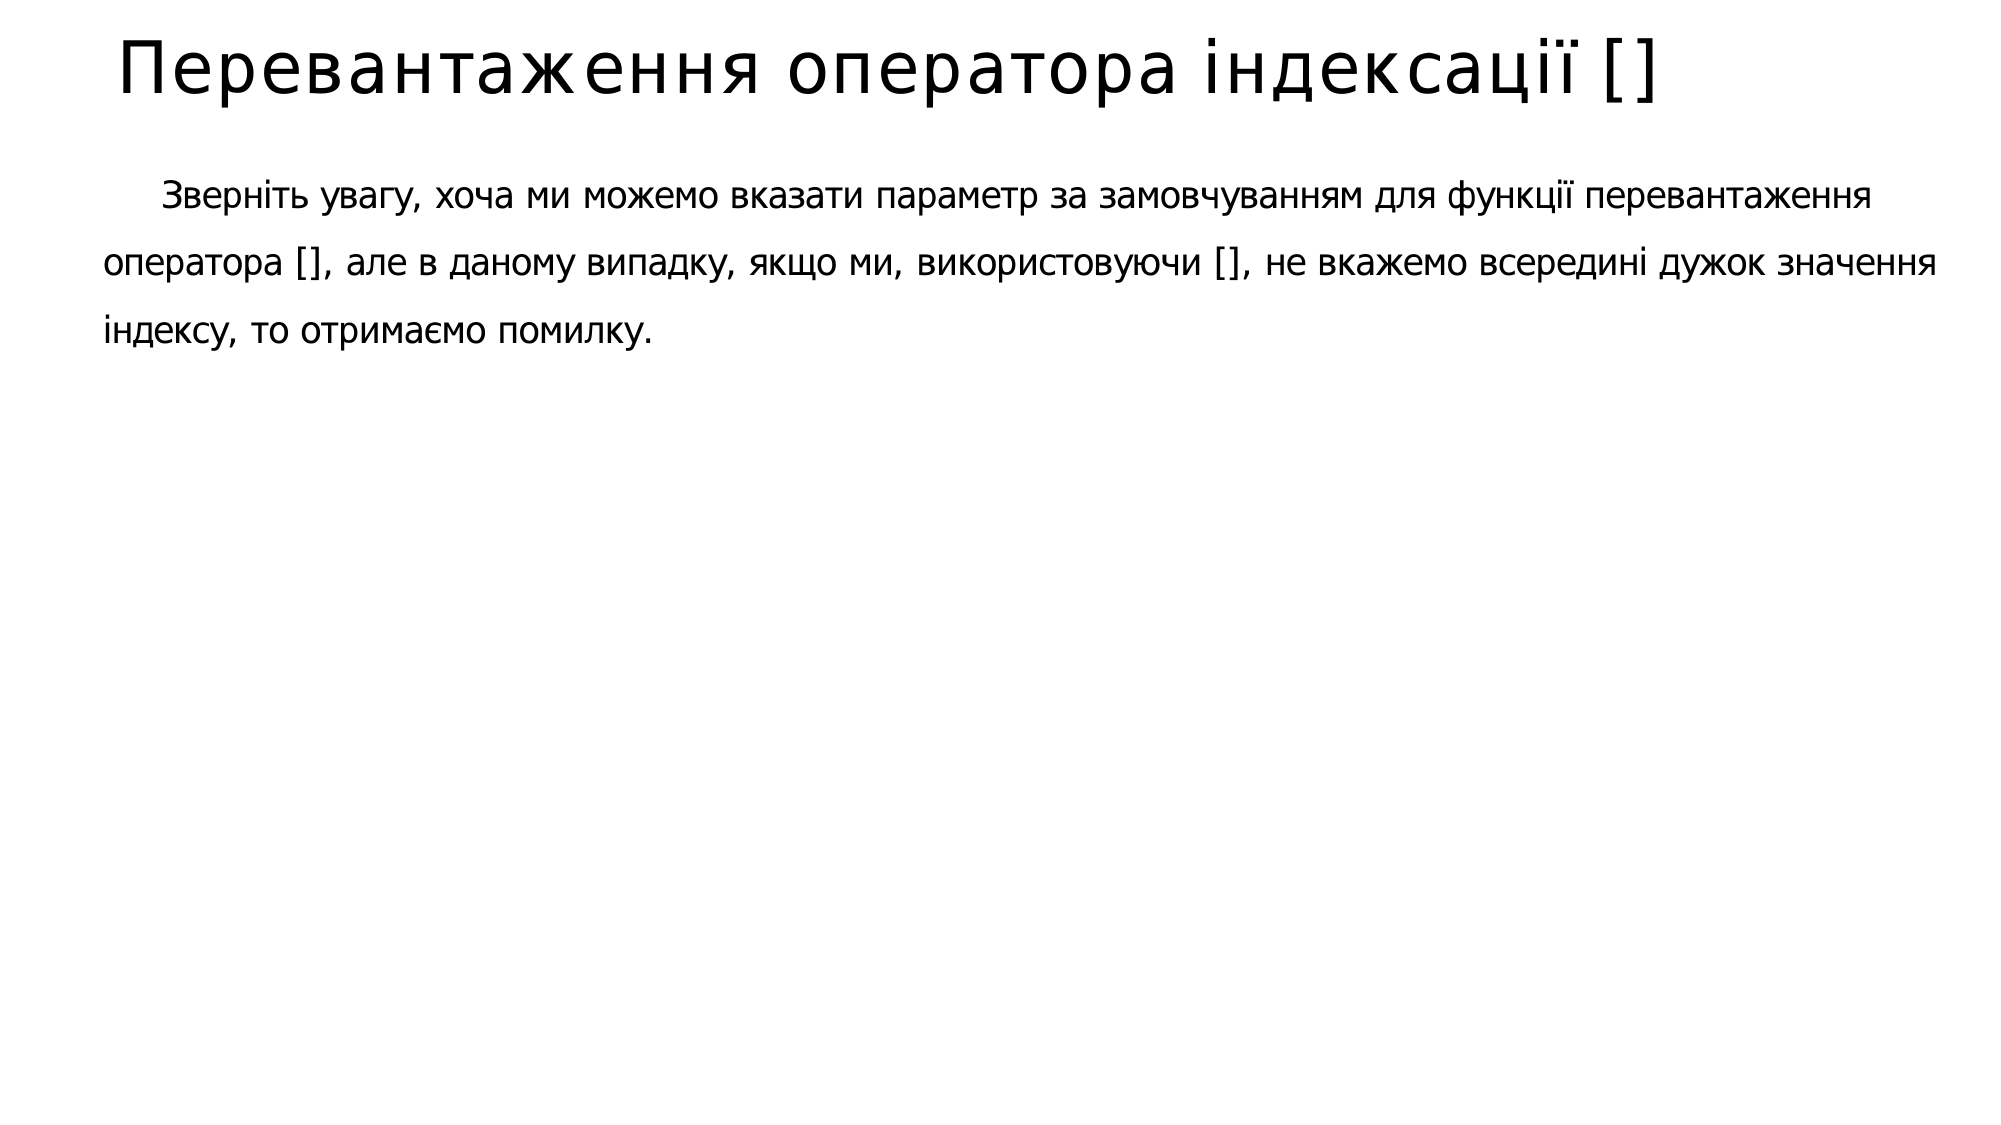

# Перевантаження оператора індексації []
Зверніть увагу, хоча ми можемо вказати параметр за замовчуванням для функції перевантаження оператора [], але в даному випадку, якщо ми, використовуючи [], не вкажемо всередині дужок значення індексу, то отримаємо помилку.